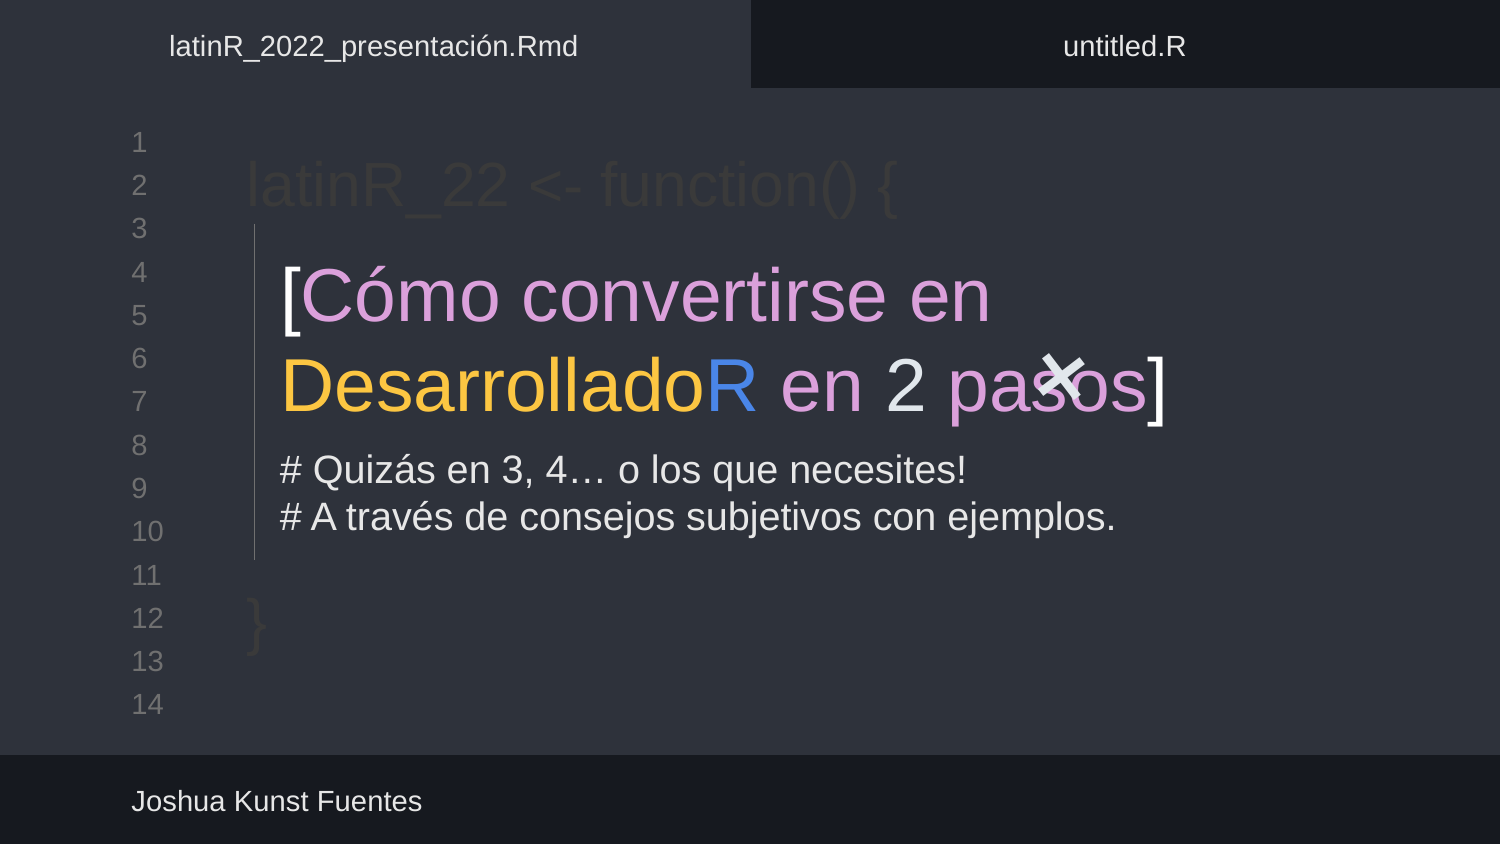

latinR_2022_presentación.Rmd
untitled.R
# latinR_22 <- function() {
[Cómo convertirse en DesarrolladoR en 2 pasos]
}
❌
# Quizás en 3, 4… o los que necesites!
# A través de consejos subjetivos con ejemplos.
Joshua Kunst Fuentes